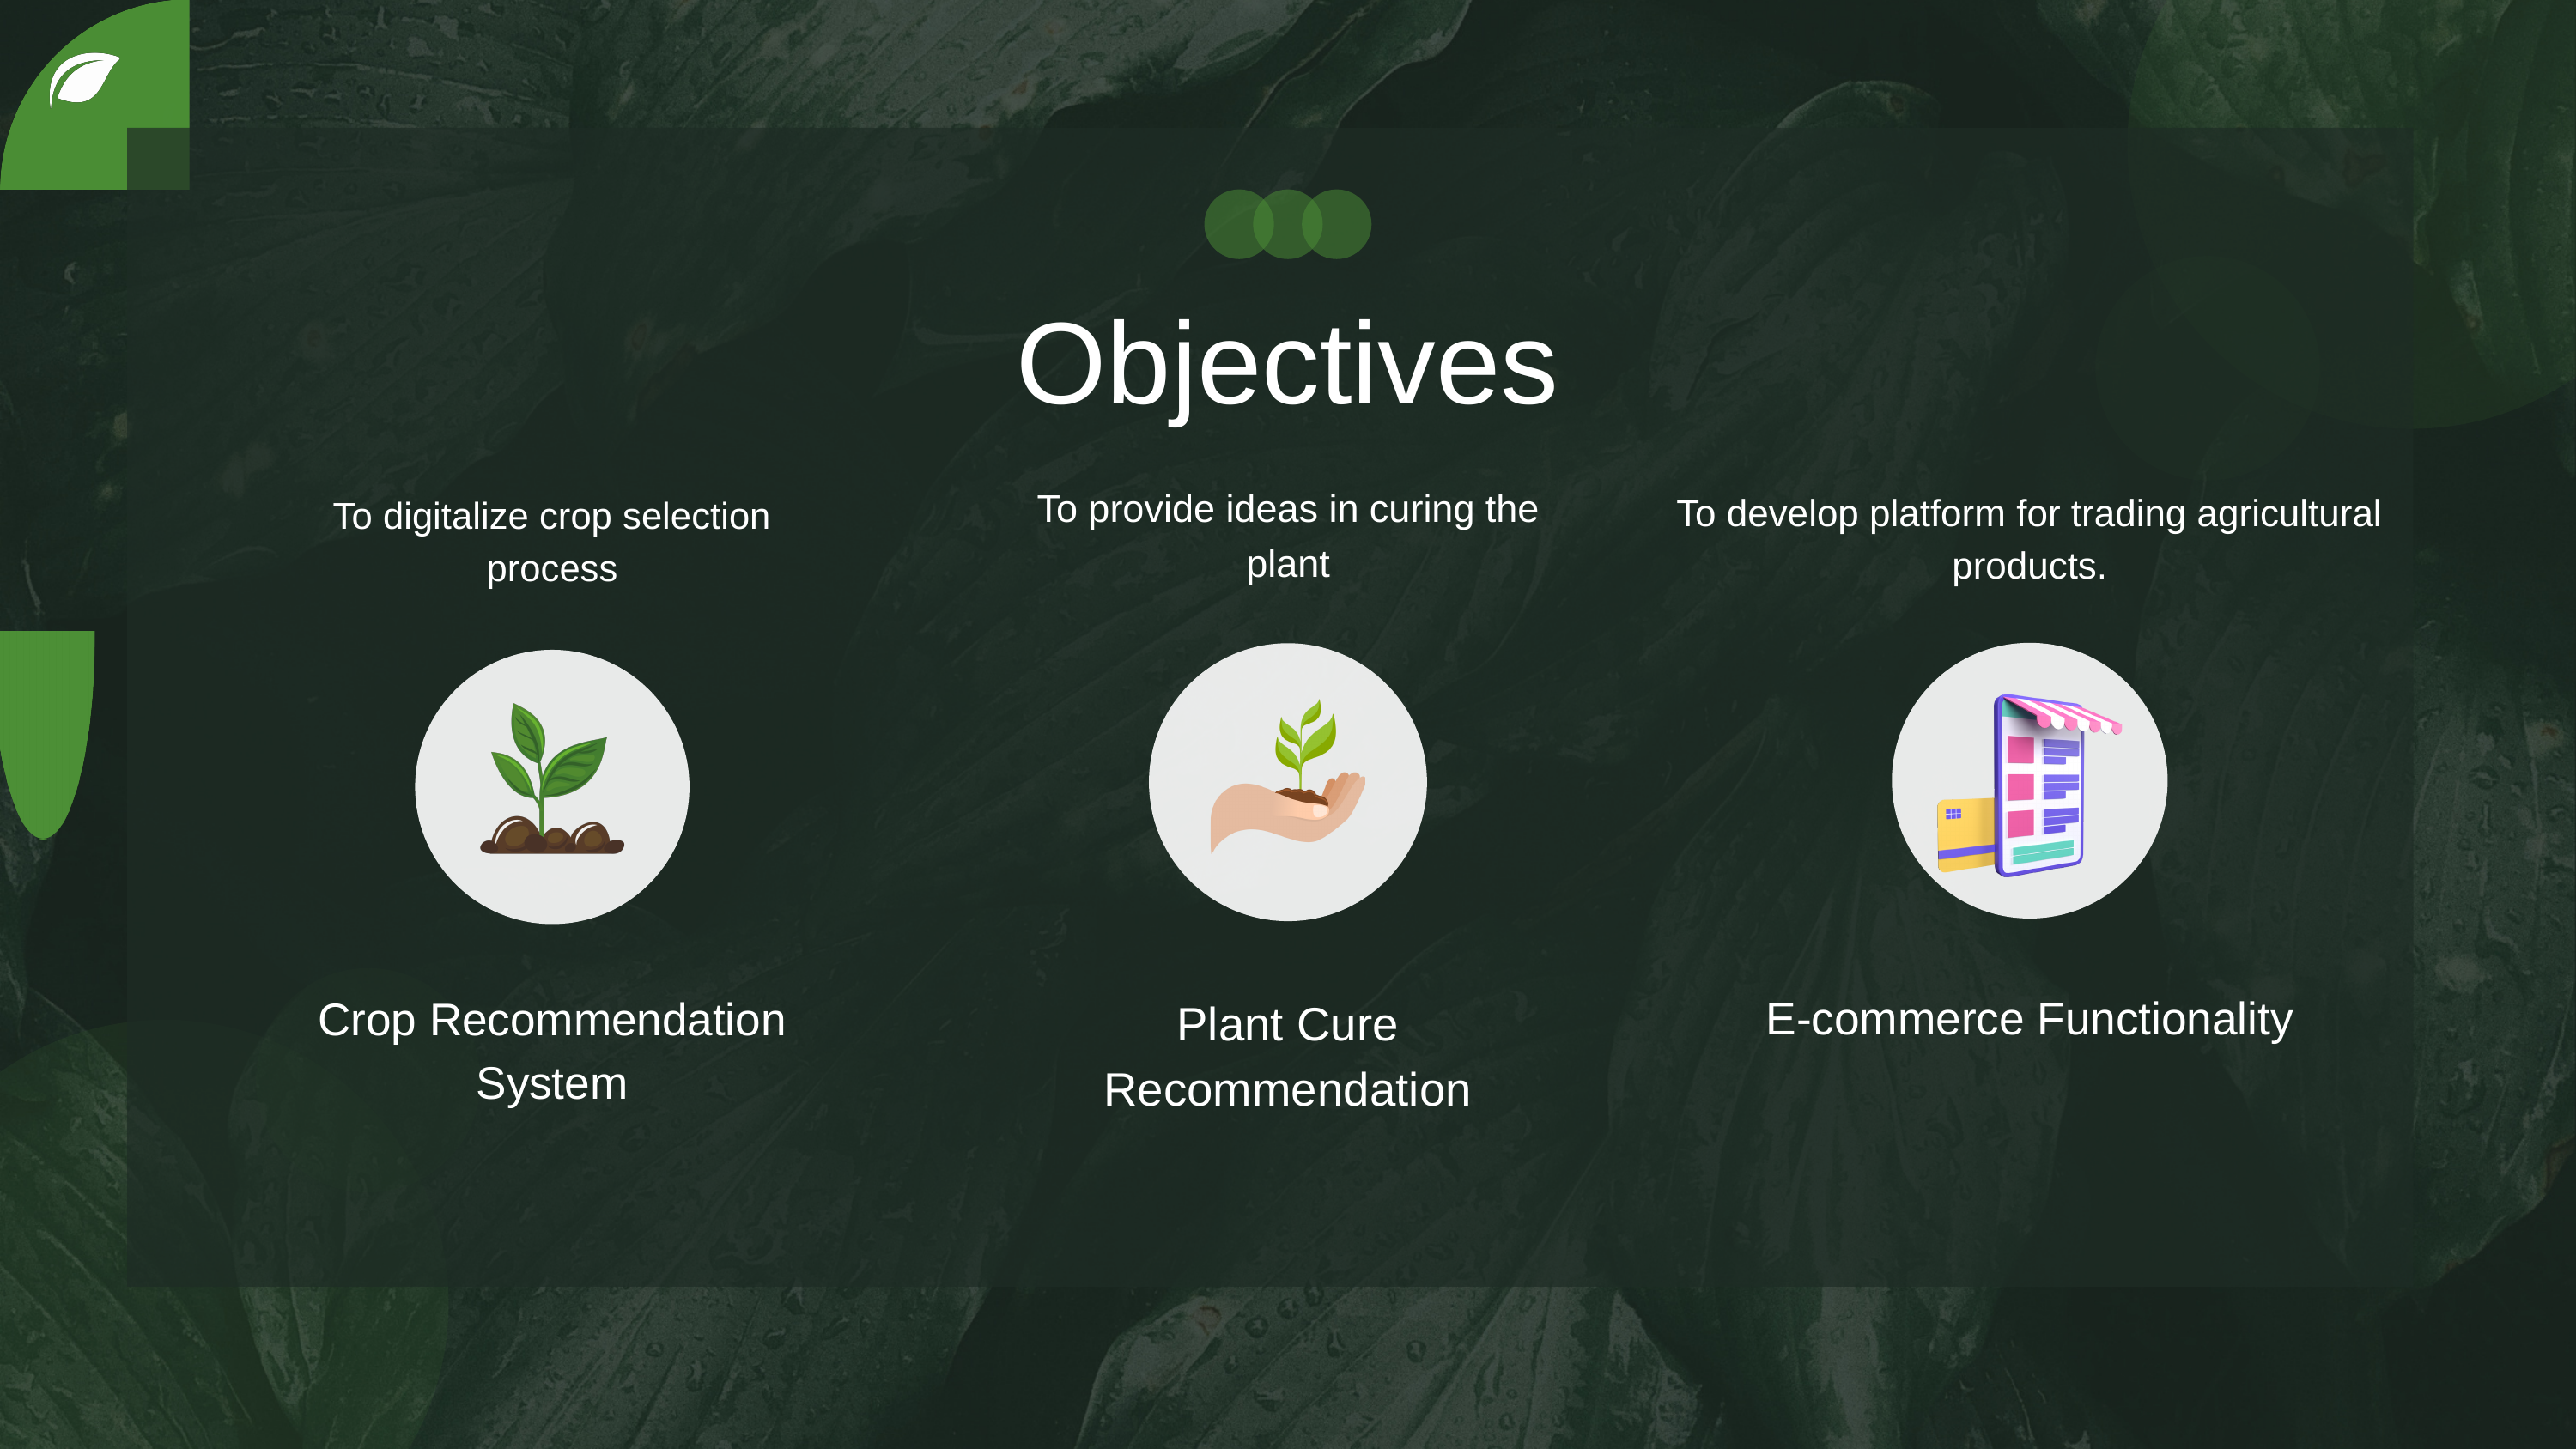

Objectives
To provide ideas in curing the plant
To develop platform for trading agricultural products.
To digitalize crop selection process

E-commerce Functionality
Crop Recommendation System
Plant Cure Recommendation